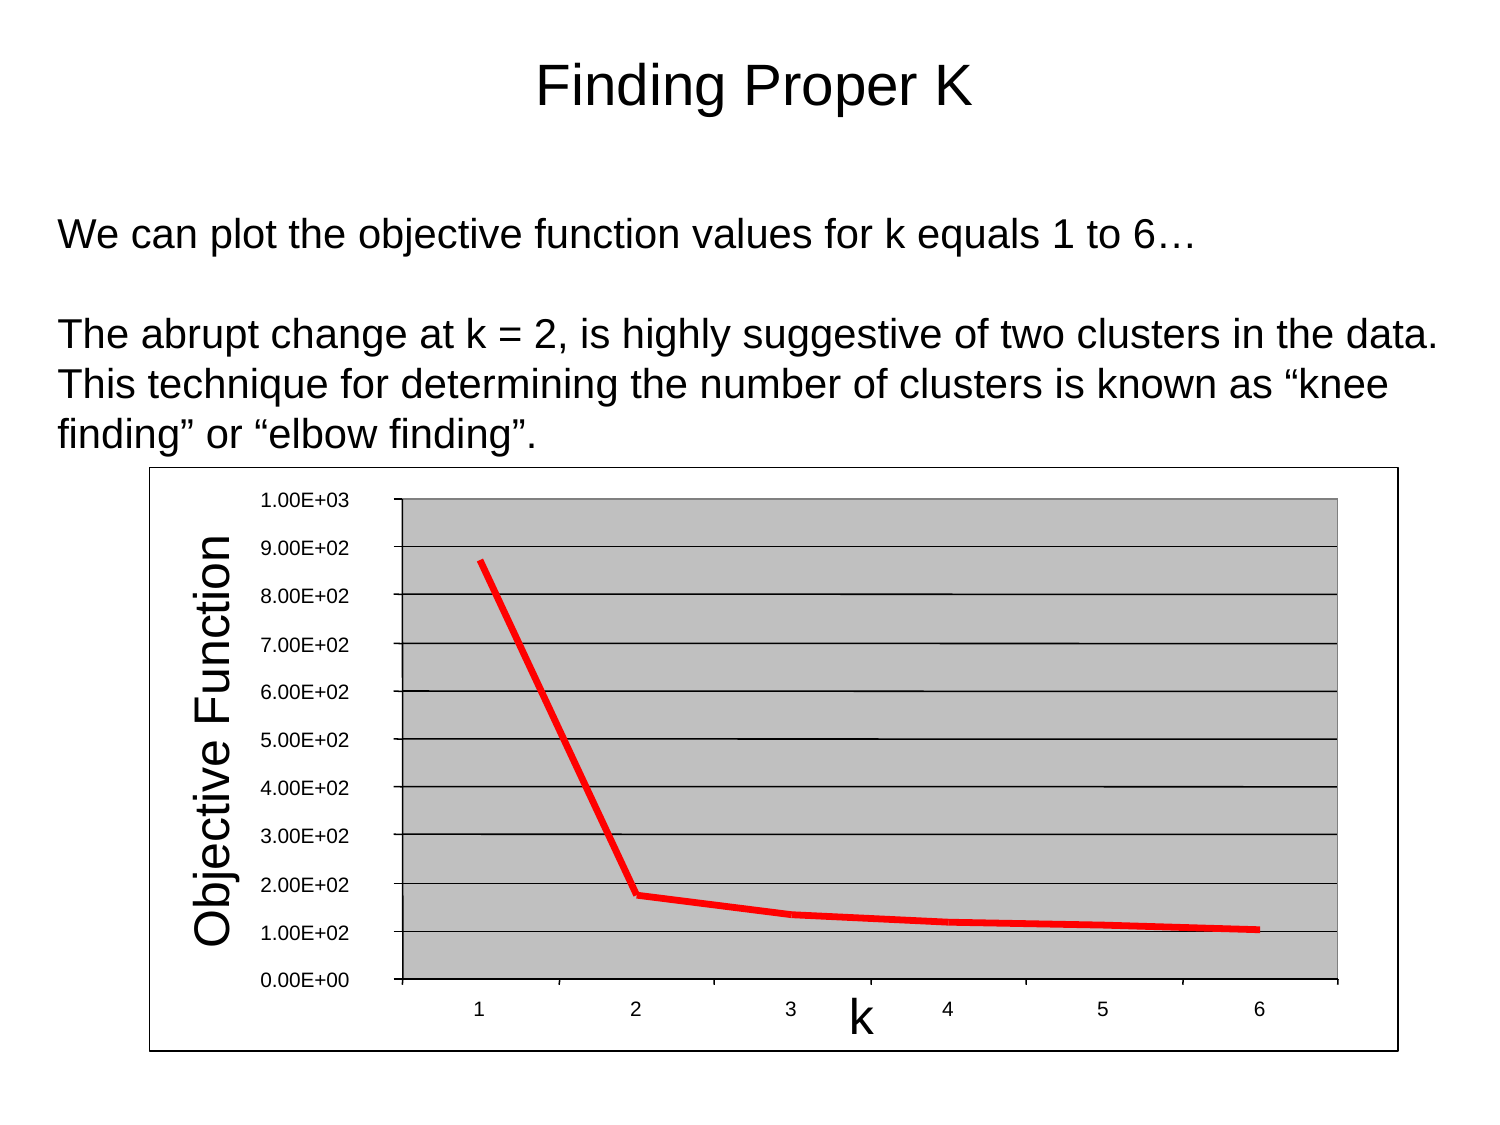

Finding Proper K
We can plot the objective function values for k equals 1 to 6…

The abrupt change at k = 2, is highly suggestive of two clusters in the data. This technique for determining the number of clusters is known as “knee finding” or “elbow finding”.

1.00E+03

9.00E+02
8.00E+02
7.00E+02
6.00E+02
Objective Function
5.00E+02
4.00E+02
3.00E+02
2.00E+02
1.00E+02
0.00E+00
k
1
2
3
4
5
6